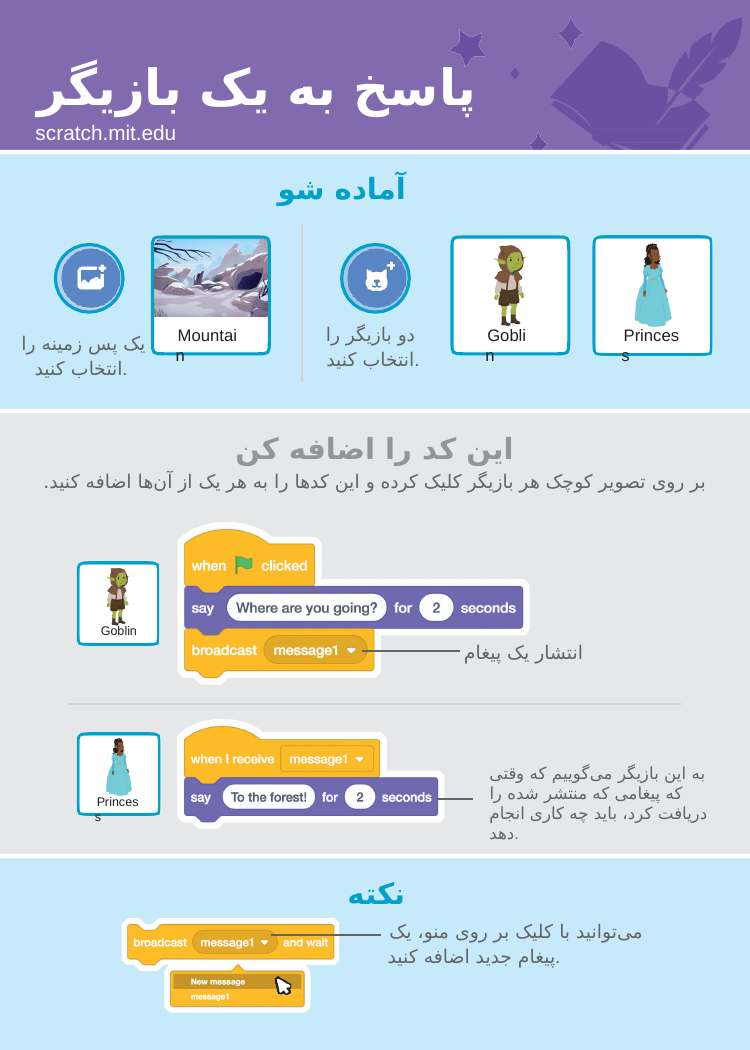

# پاسخ به یک بازیگر scratch.mit.edu

آماده شو

دو بازیگر را انتخاب کنید.
Mountain
Goblin
Princess
یک پس زمینه را انتخاب کنید.

این کد را اضافه کن
بر روی تصویر کوچک هر بازیگر کلیک کرده و این کدها را به هر یک از آن‌ها اضافه کنید.

Goblin
انتشار یک پیغام

به این بازیگر می‌گوییم که وقتی که پیغامی که منتشر شده را دریافت کرد، باید چه کاری انجام دهد.
Princess

نکته
می‌توانید با کلیک بر روی منو، یک پیغام جدید اضافه کنید.

ساخت داستان